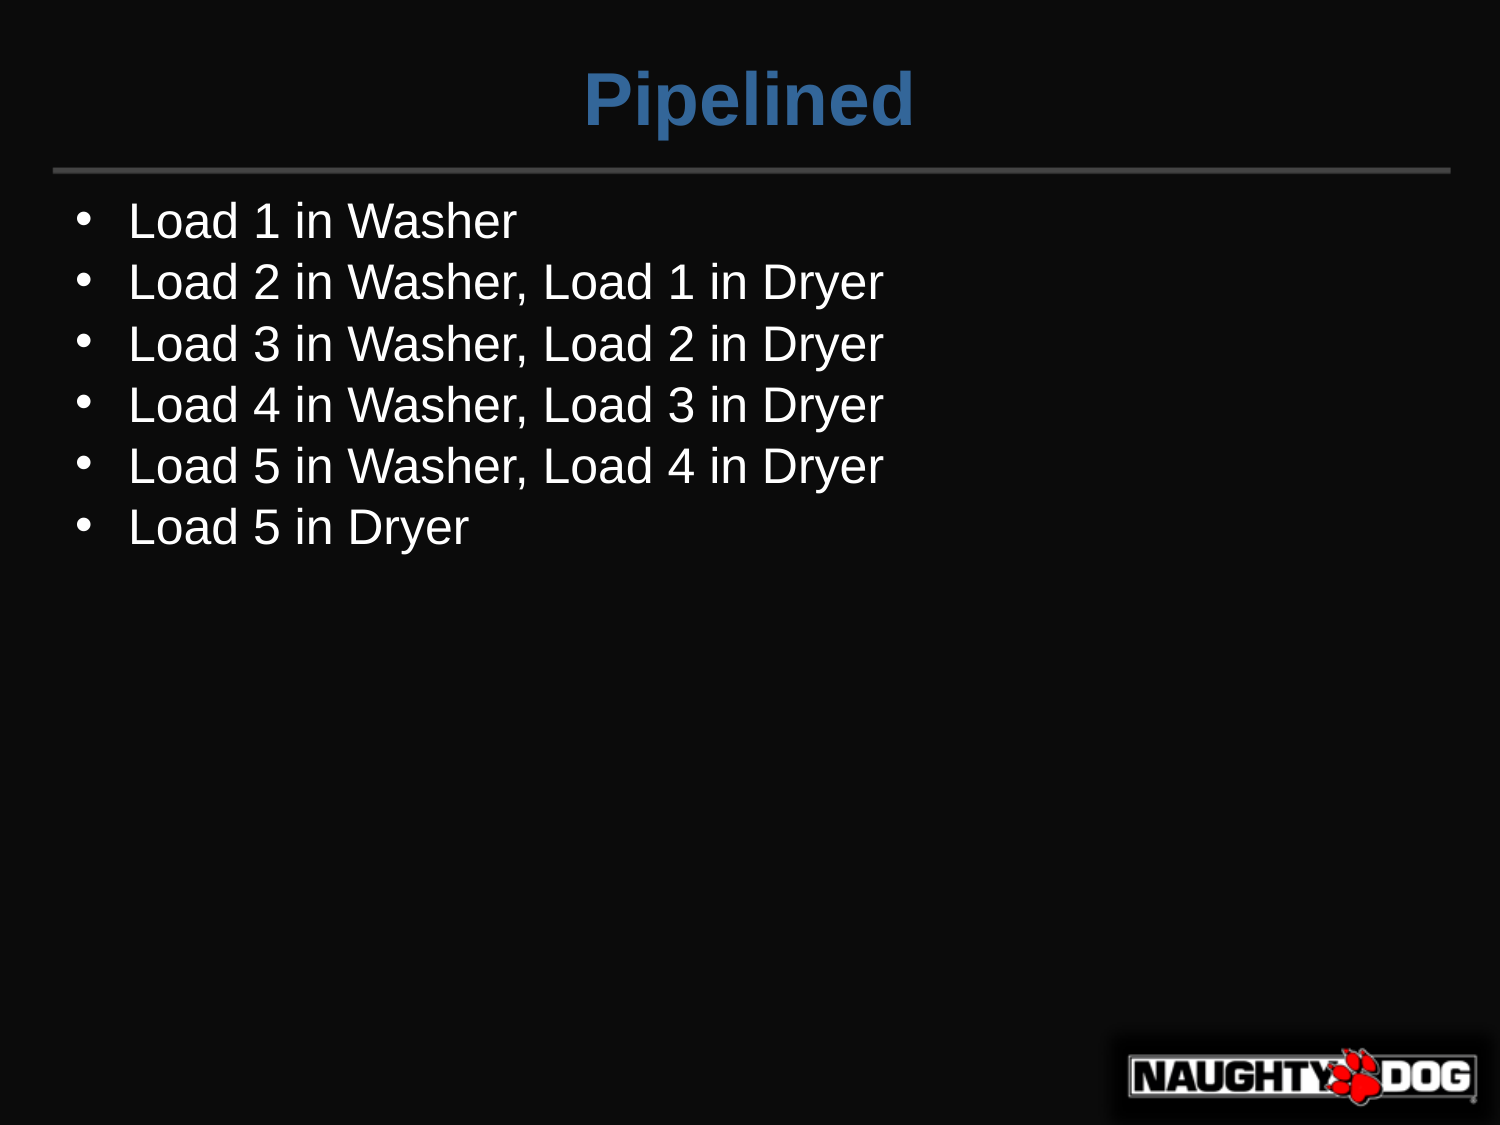

Pipelined
Load 1 in Washer
Load 2 in Washer, Load 1 in Dryer
Load 3 in Washer, Load 2 in Dryer
Load 4 in Washer, Load 3 in Dryer
Load 5 in Washer, Load 4 in Dryer
Load 5 in Dryer